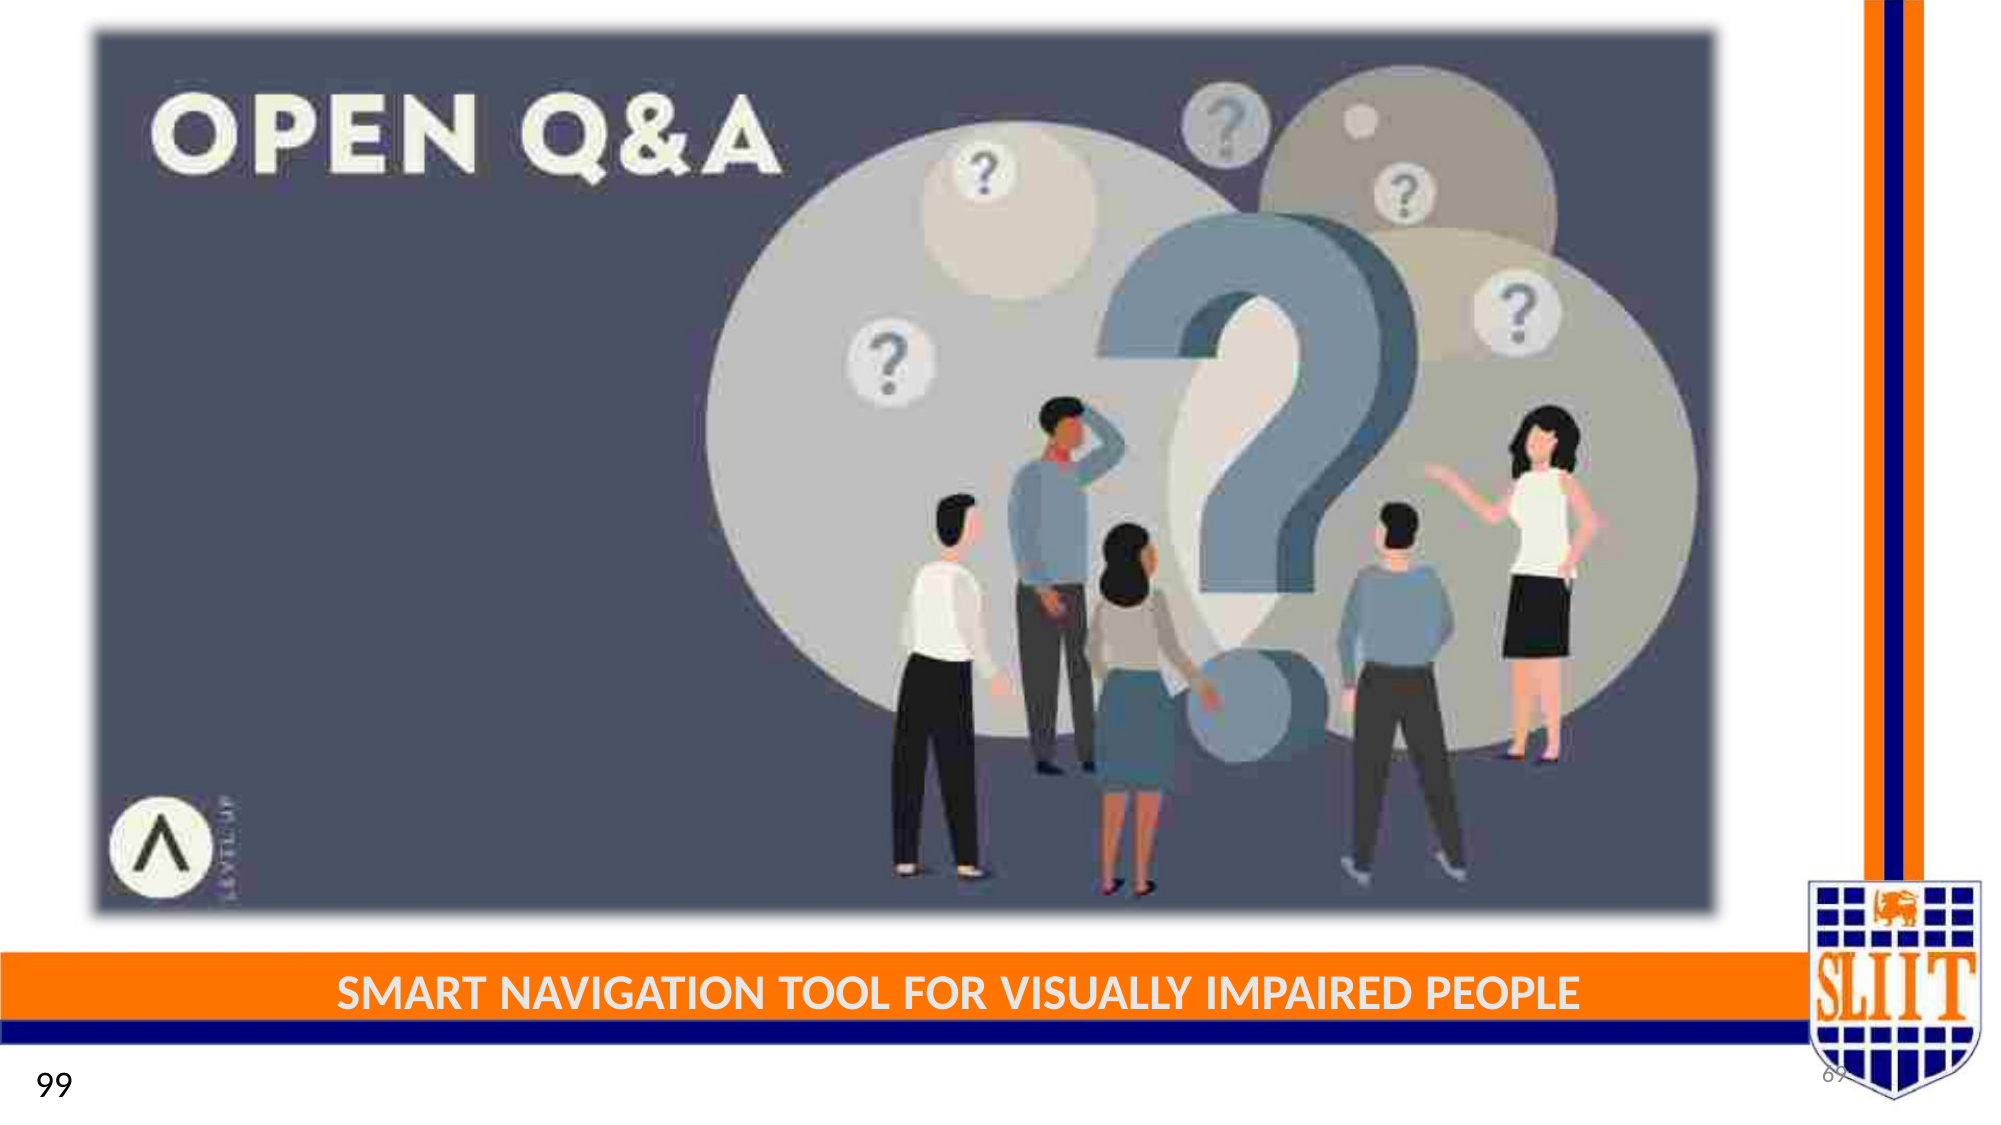

SMART NAVIGATION TOOL FOR VISUALLY IMPAIRED PEOPLE
69
99